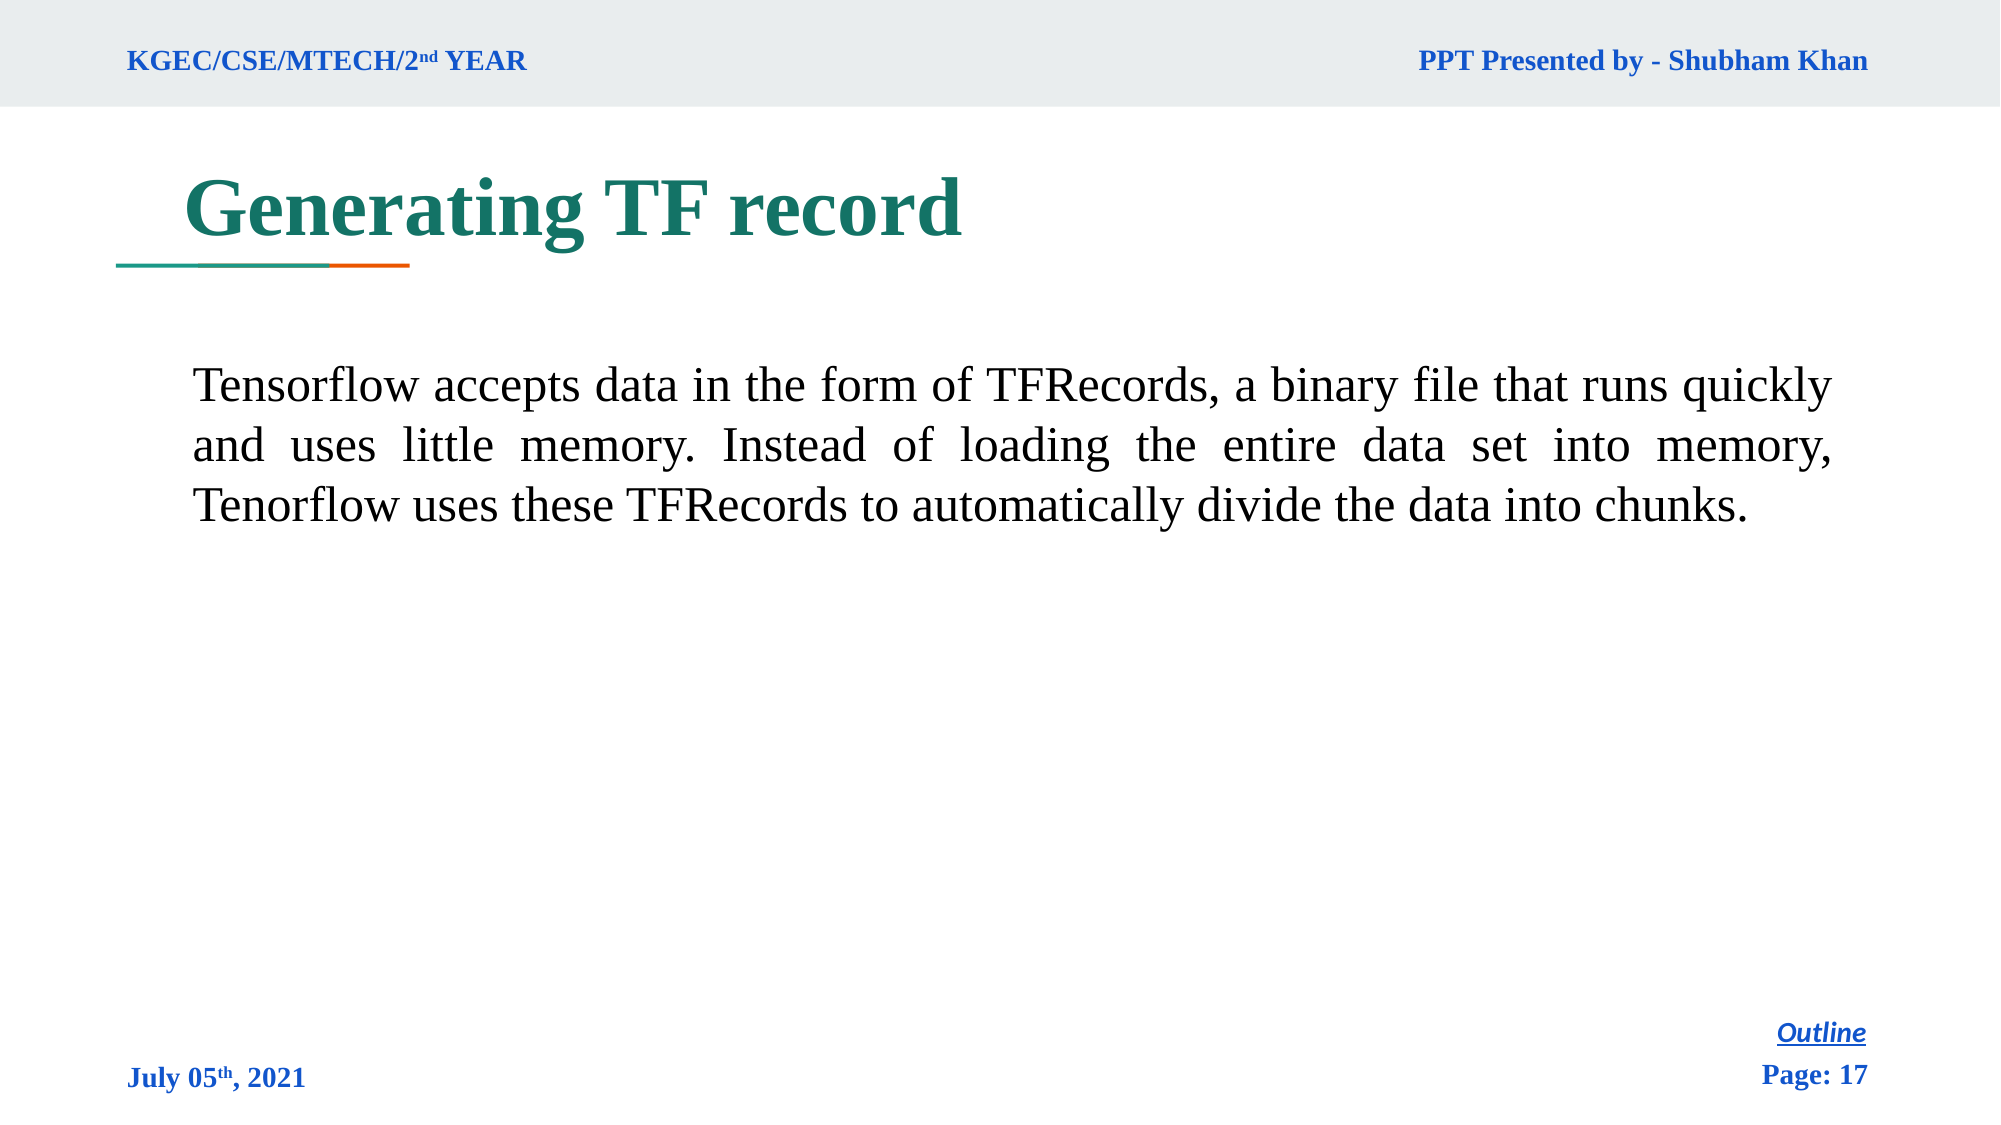

PPT Presented by - Shubham Khan
KGEC/CSE/MTECH/2nd YEAR
# Generating TF record
Tensorflow accepts data in the form of TFRecords, a binary file that runs quickly and uses little memory. Instead of loading the entire data set into memory, Tenorflow uses these TFRecords to automatically divide the data into chunks.
Outline
Page: 17
July 05th, 2021